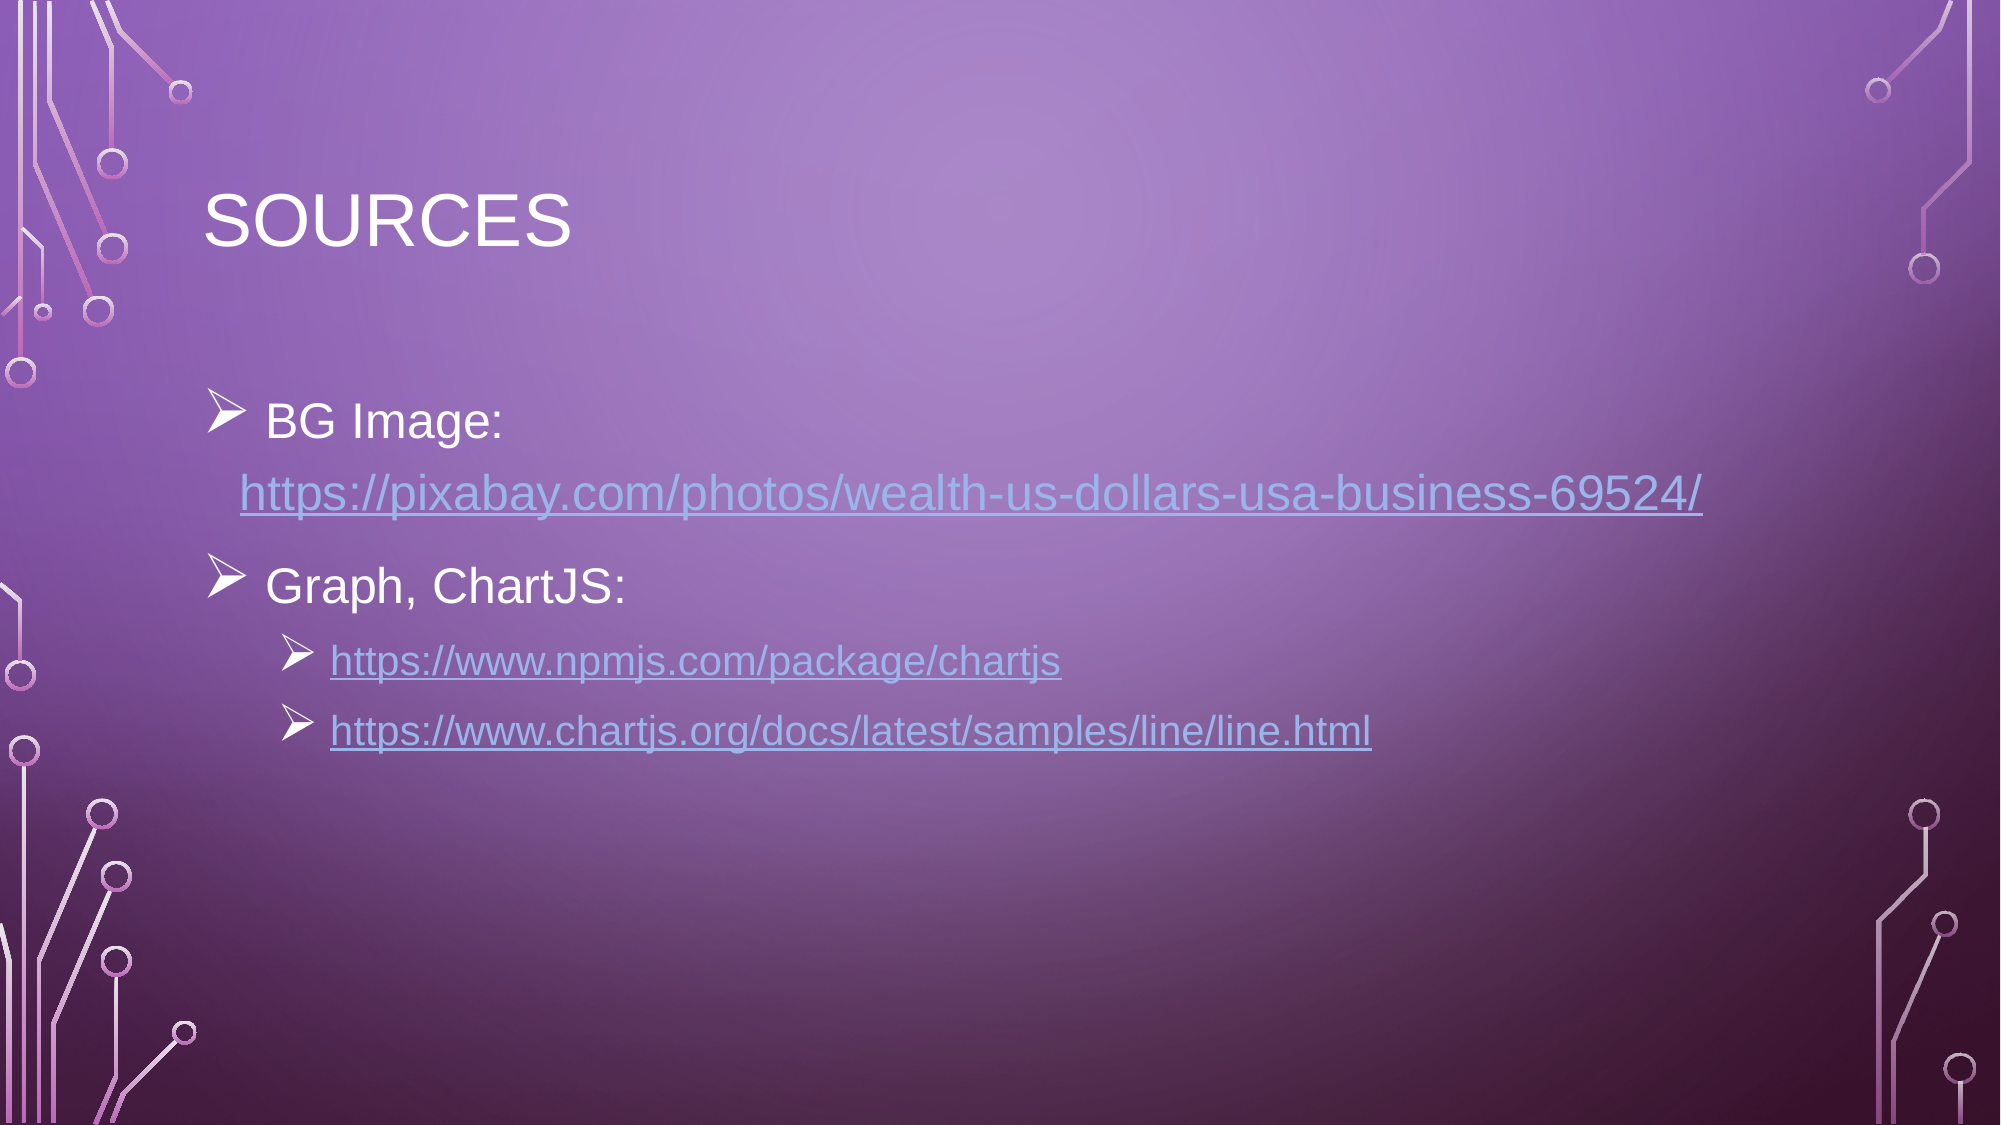

# SOURCES
 BG Image: https://pixabay.com/photos/wealth-us-dollars-usa-business-69524/
 Graph, ChartJS:
 https://www.npmjs.com/package/chartjs
 https://www.chartjs.org/docs/latest/samples/line/line.html